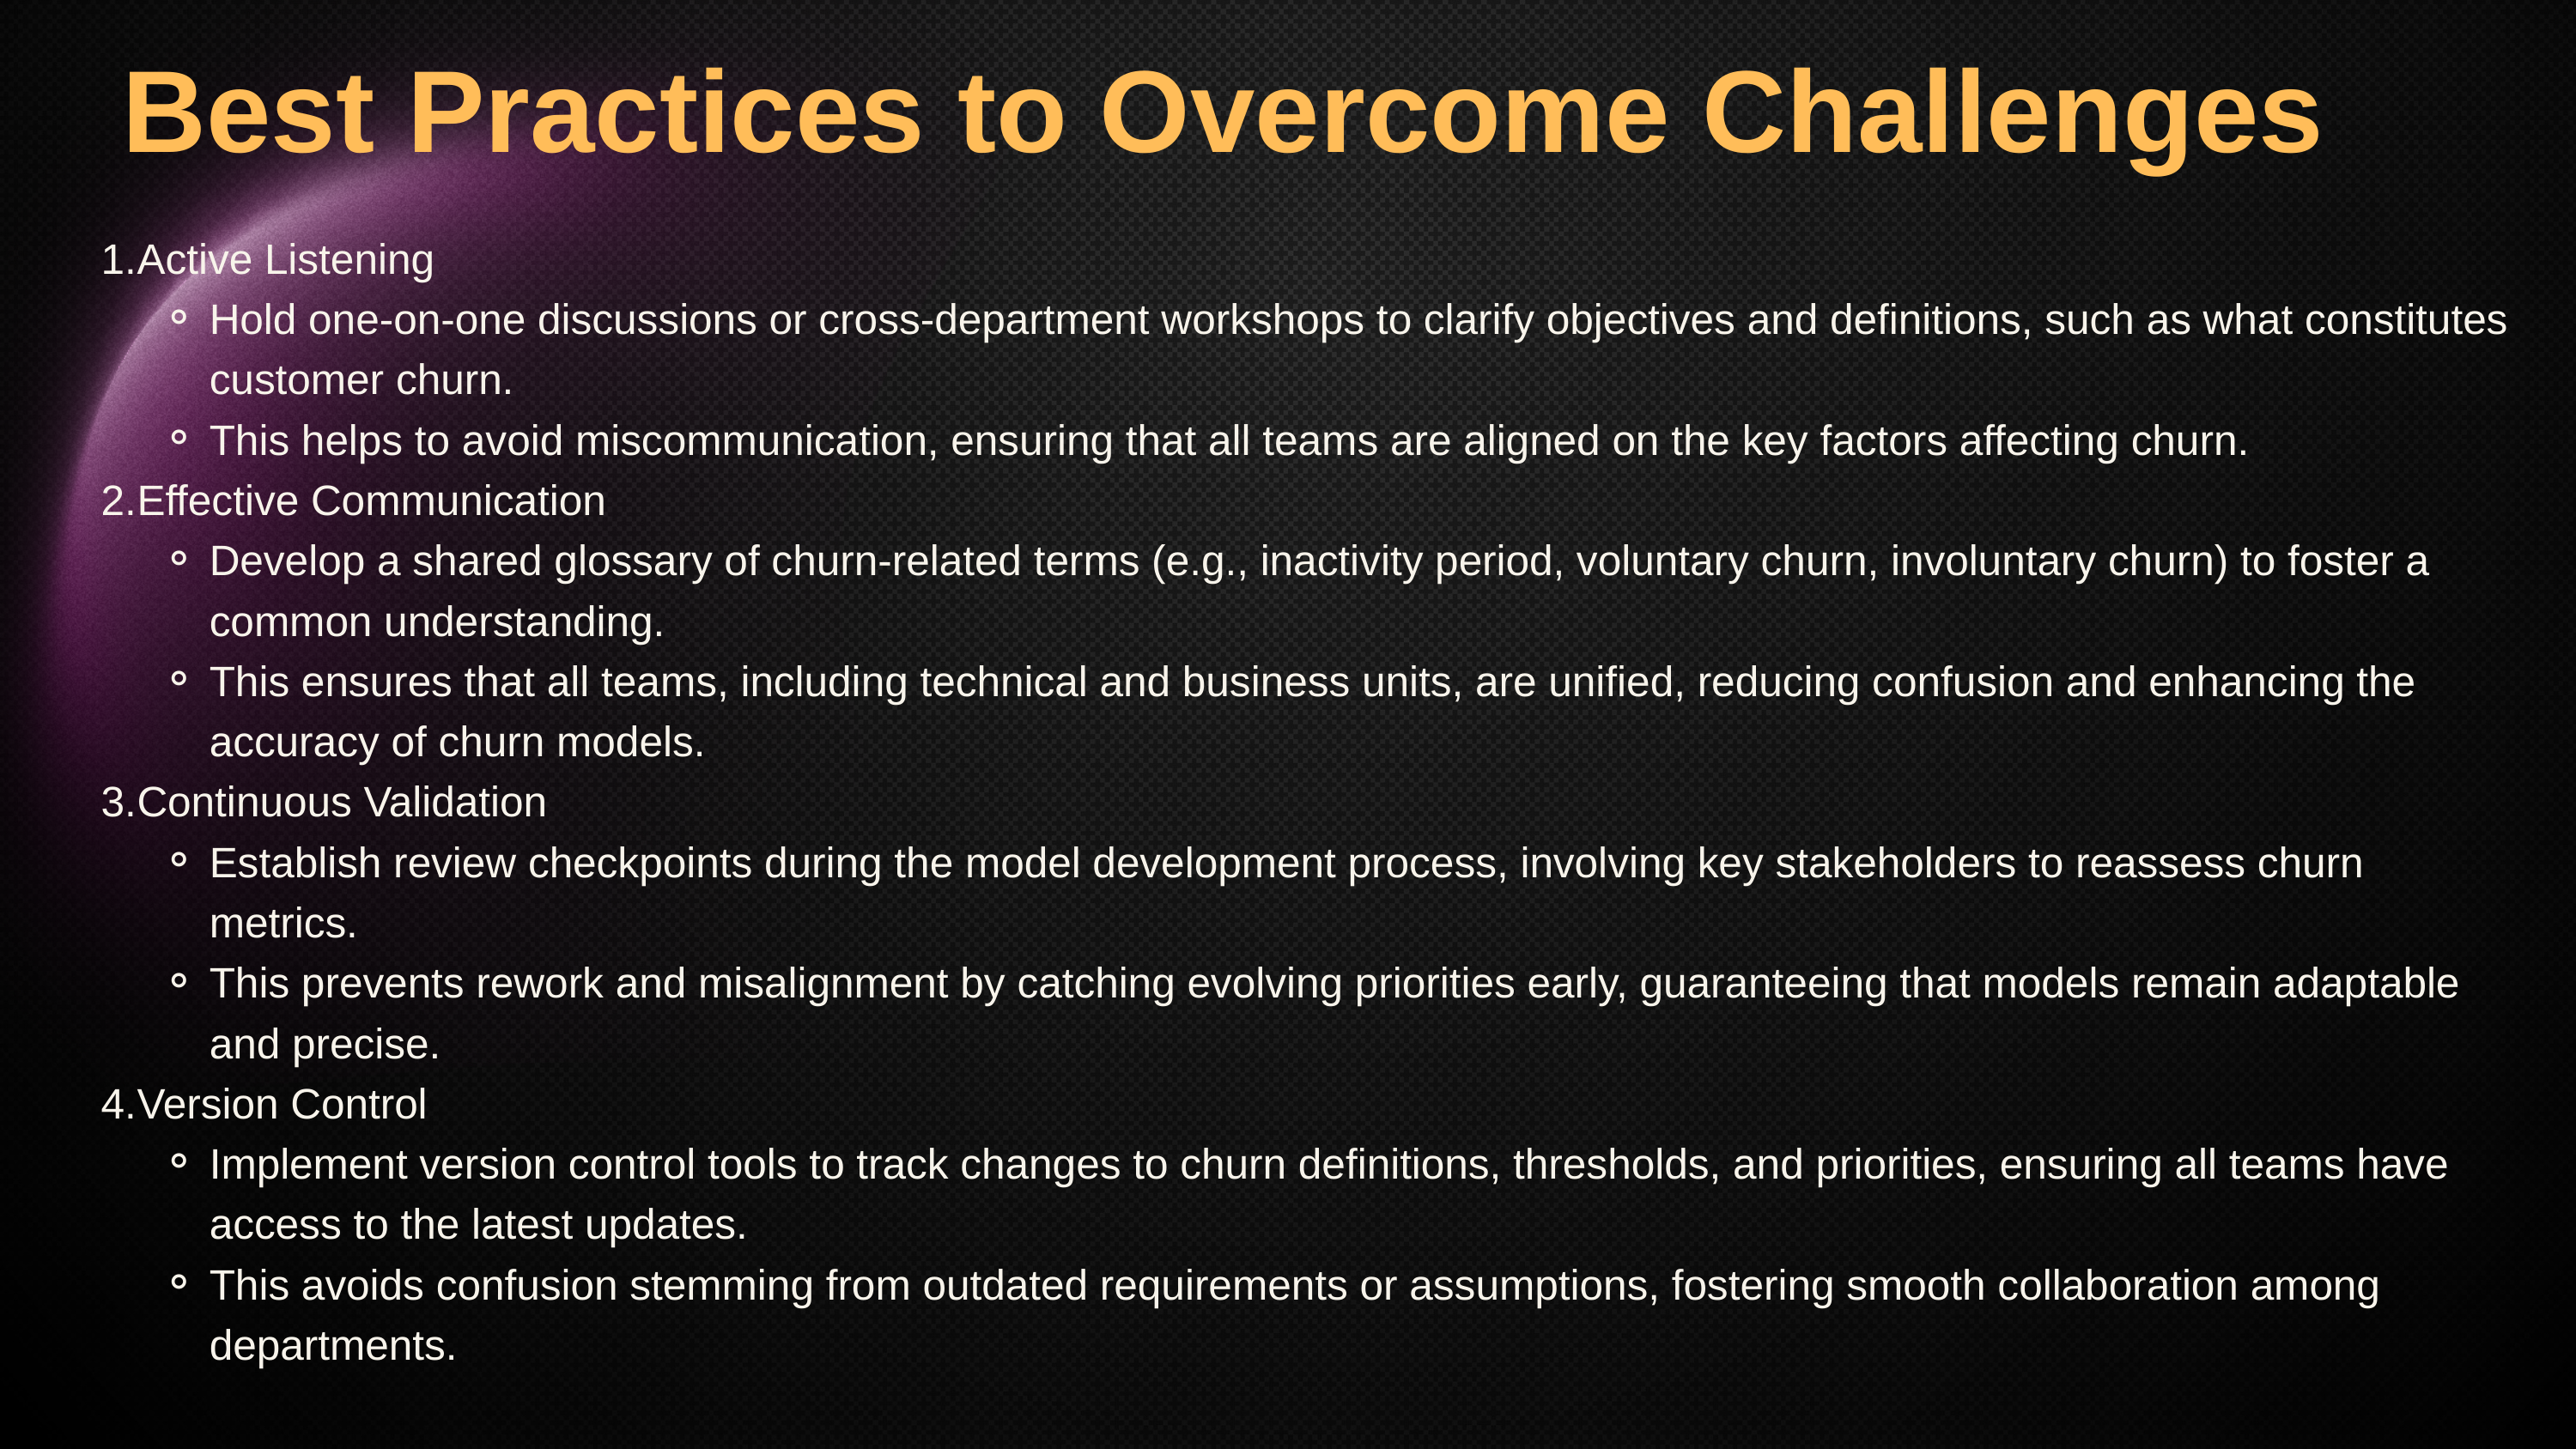

Best Practices to Overcome Challenges
Active Listening
Hold one-on-one discussions or cross-department workshops to clarify objectives and definitions, such as what constitutes customer churn.
This helps to avoid miscommunication, ensuring that all teams are aligned on the key factors affecting churn.
Effective Communication
Develop a shared glossary of churn-related terms (e.g., inactivity period, voluntary churn, involuntary churn) to foster a common understanding.
This ensures that all teams, including technical and business units, are unified, reducing confusion and enhancing the accuracy of churn models.
Continuous Validation
Establish review checkpoints during the model development process, involving key stakeholders to reassess churn metrics.
This prevents rework and misalignment by catching evolving priorities early, guaranteeing that models remain adaptable and precise.
Version Control
Implement version control tools to track changes to churn definitions, thresholds, and priorities, ensuring all teams have access to the latest updates.
This avoids confusion stemming from outdated requirements or assumptions, fostering smooth collaboration among departments.